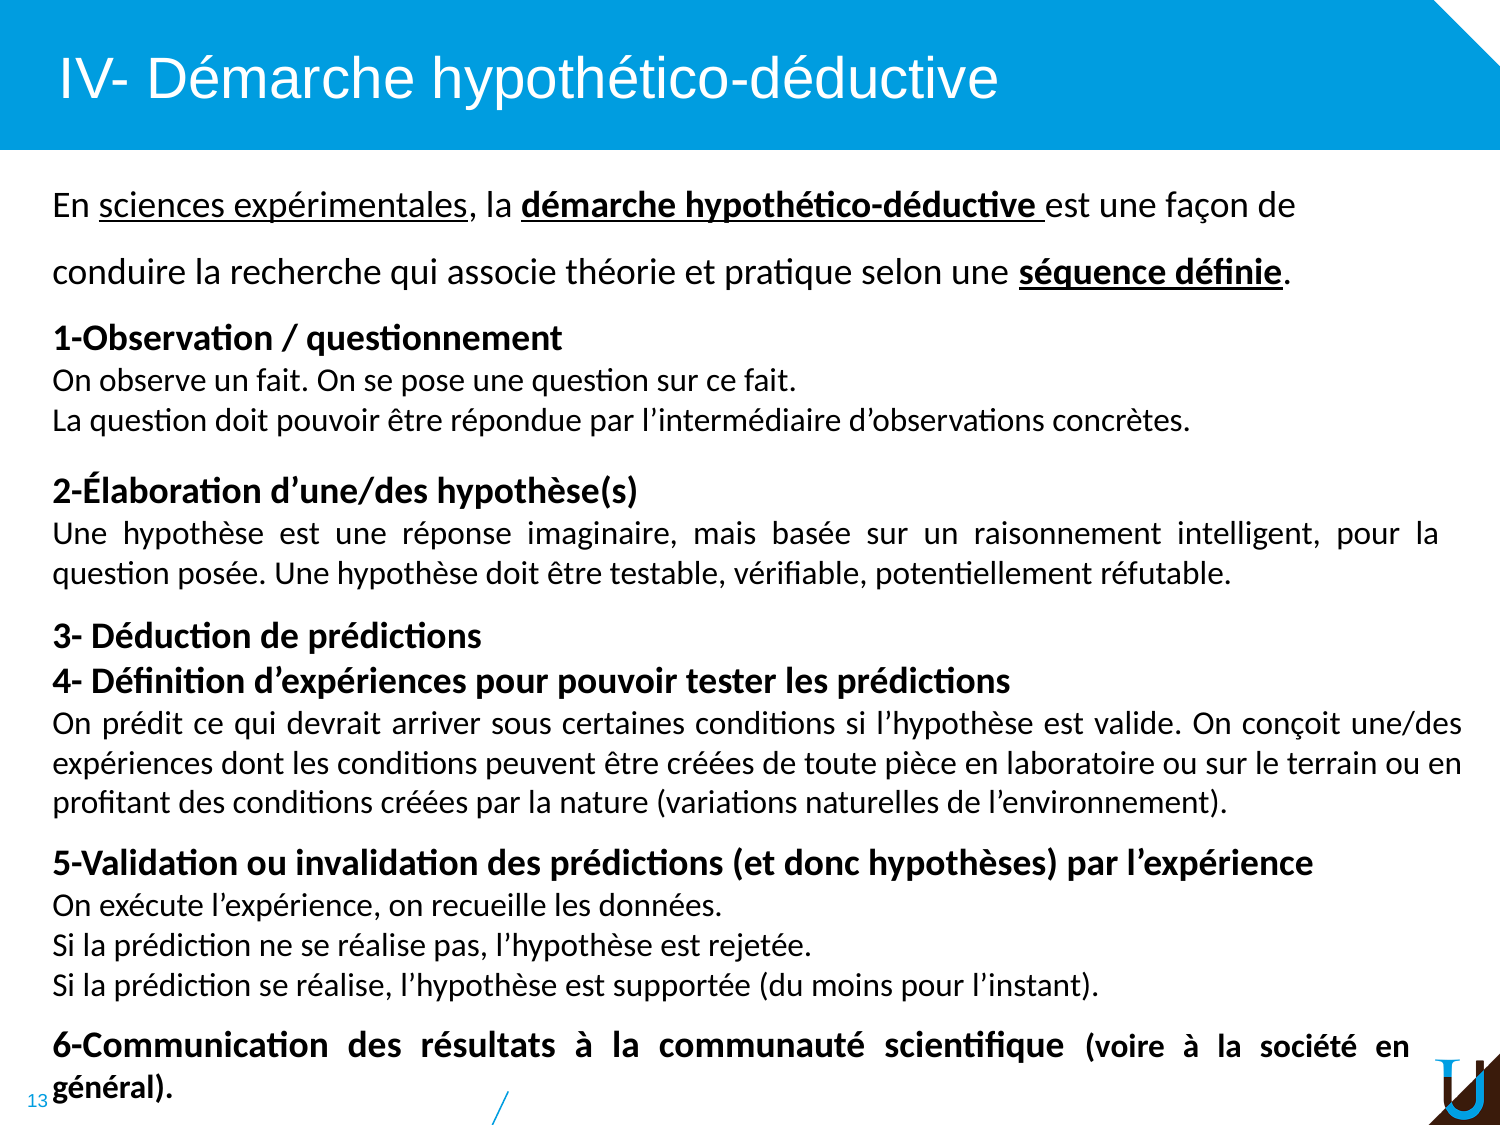

# IV- Démarche hypothético-déductive
En sciences expérimentales, la démarche hypothético-déductive est une façon de conduire la recherche qui associe théorie et pratique selon une séquence définie.
1-Observation / questionnement
On observe un fait. On se pose une question sur ce fait.
La question doit pouvoir être répondue par l’intermédiaire d’observations concrètes.
2-Élaboration d’une/des hypothèse(s)
Une hypothèse est une réponse imaginaire, mais basée sur un raisonnement intelligent, pour la question posée. Une hypothèse doit être testable, vérifiable, potentiellement réfutable.
3- Déduction de prédictions
4- Définition d’expériences pour pouvoir tester les prédictions
On prédit ce qui devrait arriver sous certaines conditions si l’hypothèse est valide. On conçoit une/des expériences dont les conditions peuvent être créées de toute pièce en laboratoire ou sur le terrain ou en profitant des conditions créées par la nature (variations naturelles de l’environnement).
5-Validation ou invalidation des prédictions (et donc hypothèses) par l’expérience
On exécute l’expérience, on recueille les données.
Si la prédiction ne se réalise pas, l’hypothèse est rejetée.
Si la prédiction se réalise, l’hypothèse est supportée (du moins pour l’instant).
6-Communication des résultats à la communauté scientifique (voire à la société en général).
13